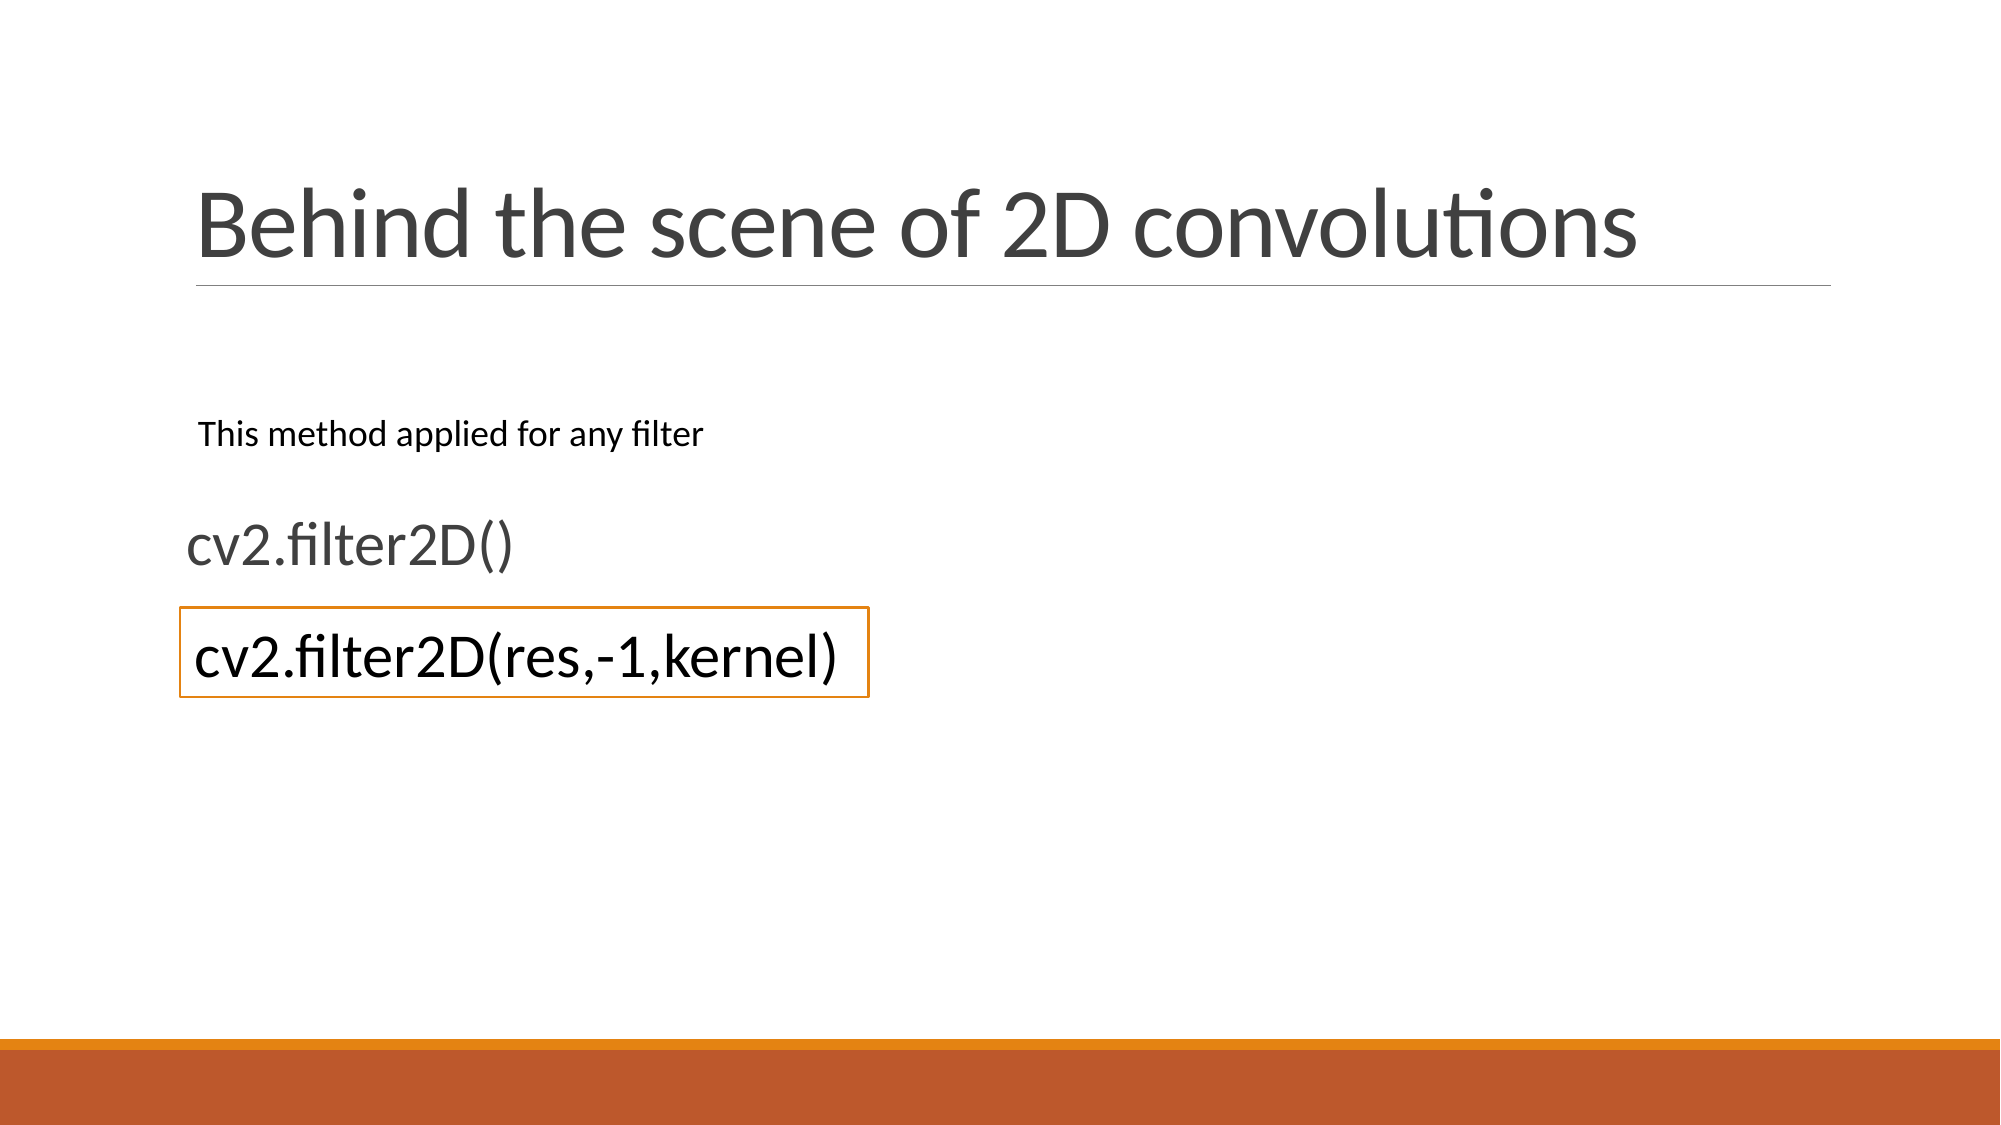

# Behind the scene of 2D convolutions
This method applied for any filter
cv2.filter2D()

cv2.filter2D(res,-1,kernel)